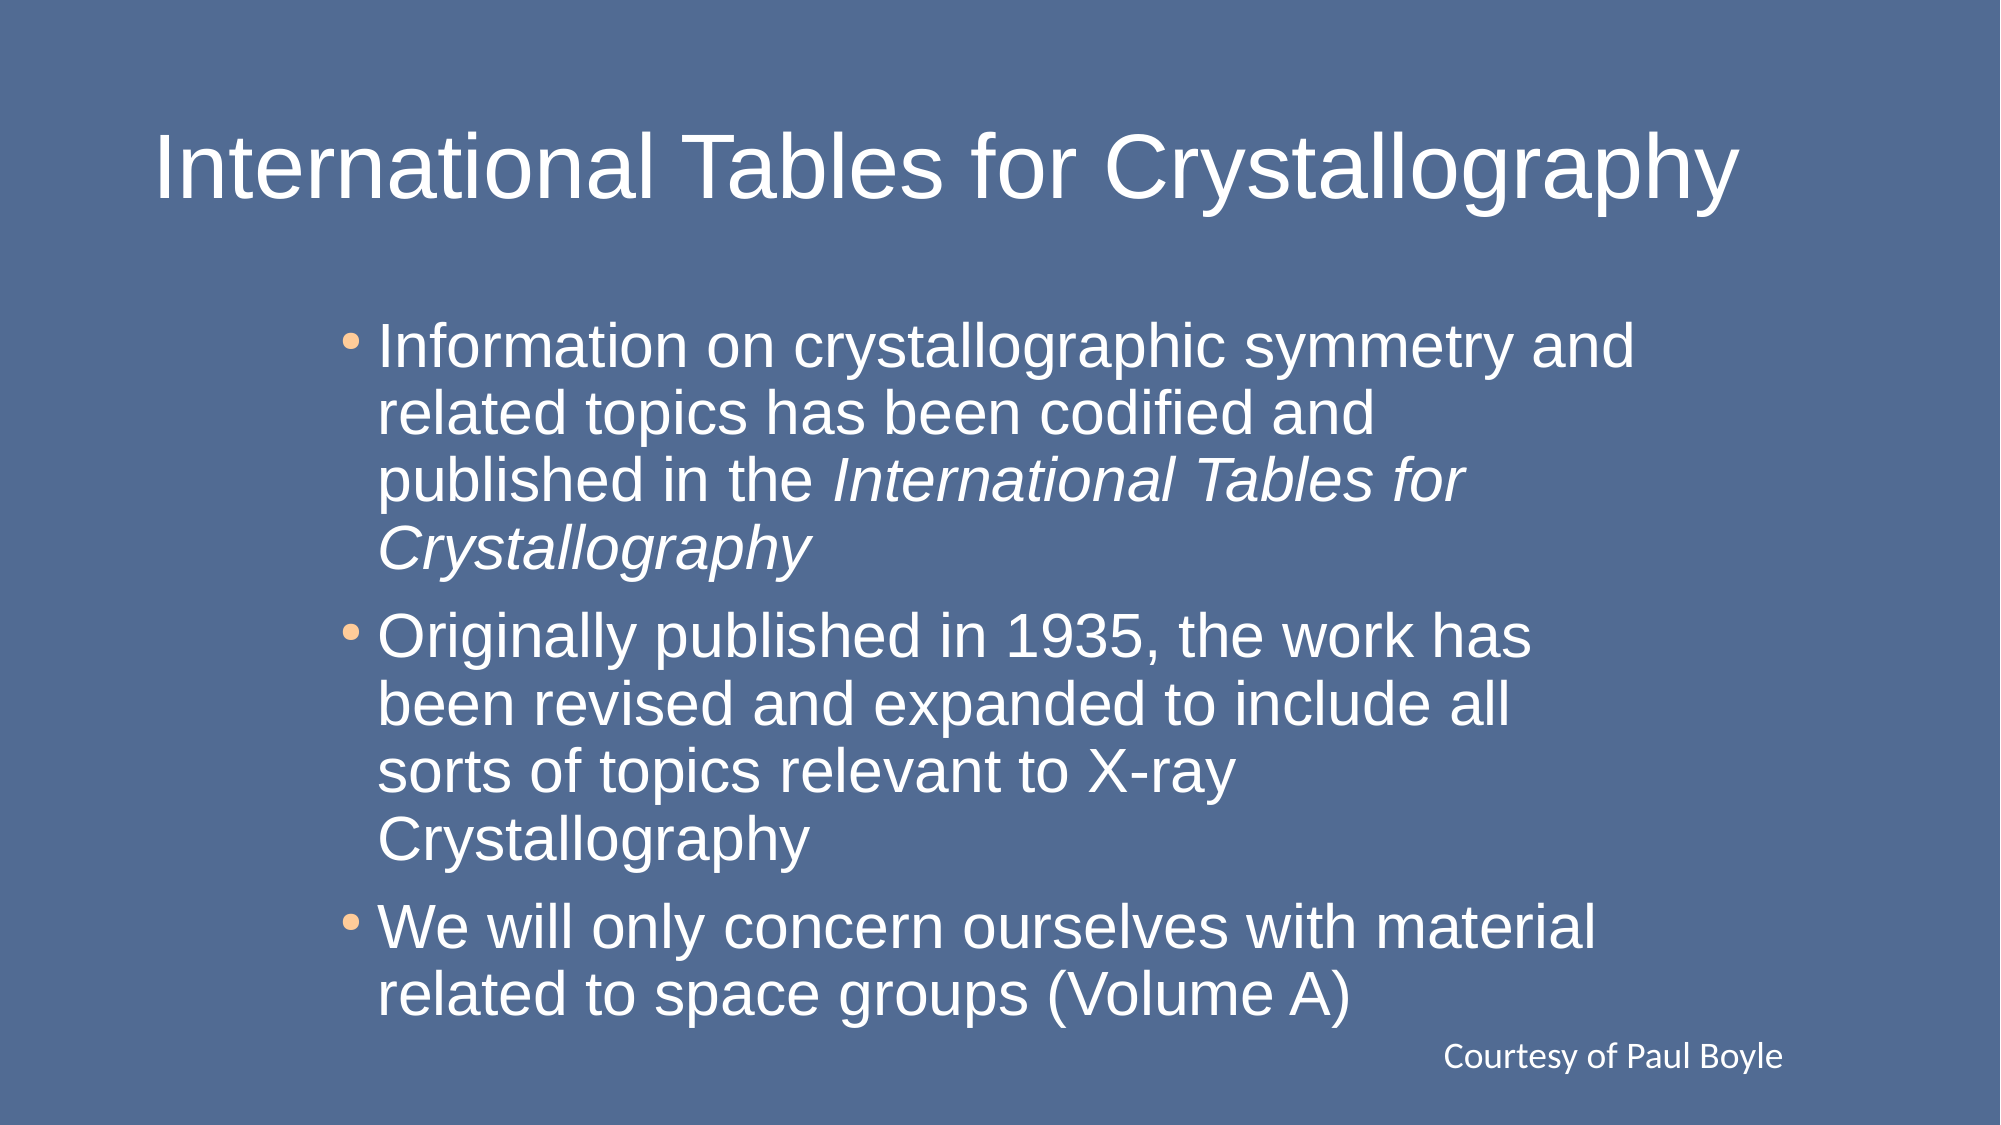

International Tables for Crystallography
Information on crystallographic symmetry and related topics has been codified and published in the International Tables for Crystallography
Originally published in 1935, the work has been revised and expanded to include all sorts of topics relevant to X-ray Crystallography
We will only concern ourselves with material related to space groups (Volume A)
Courtesy of Paul Boyle